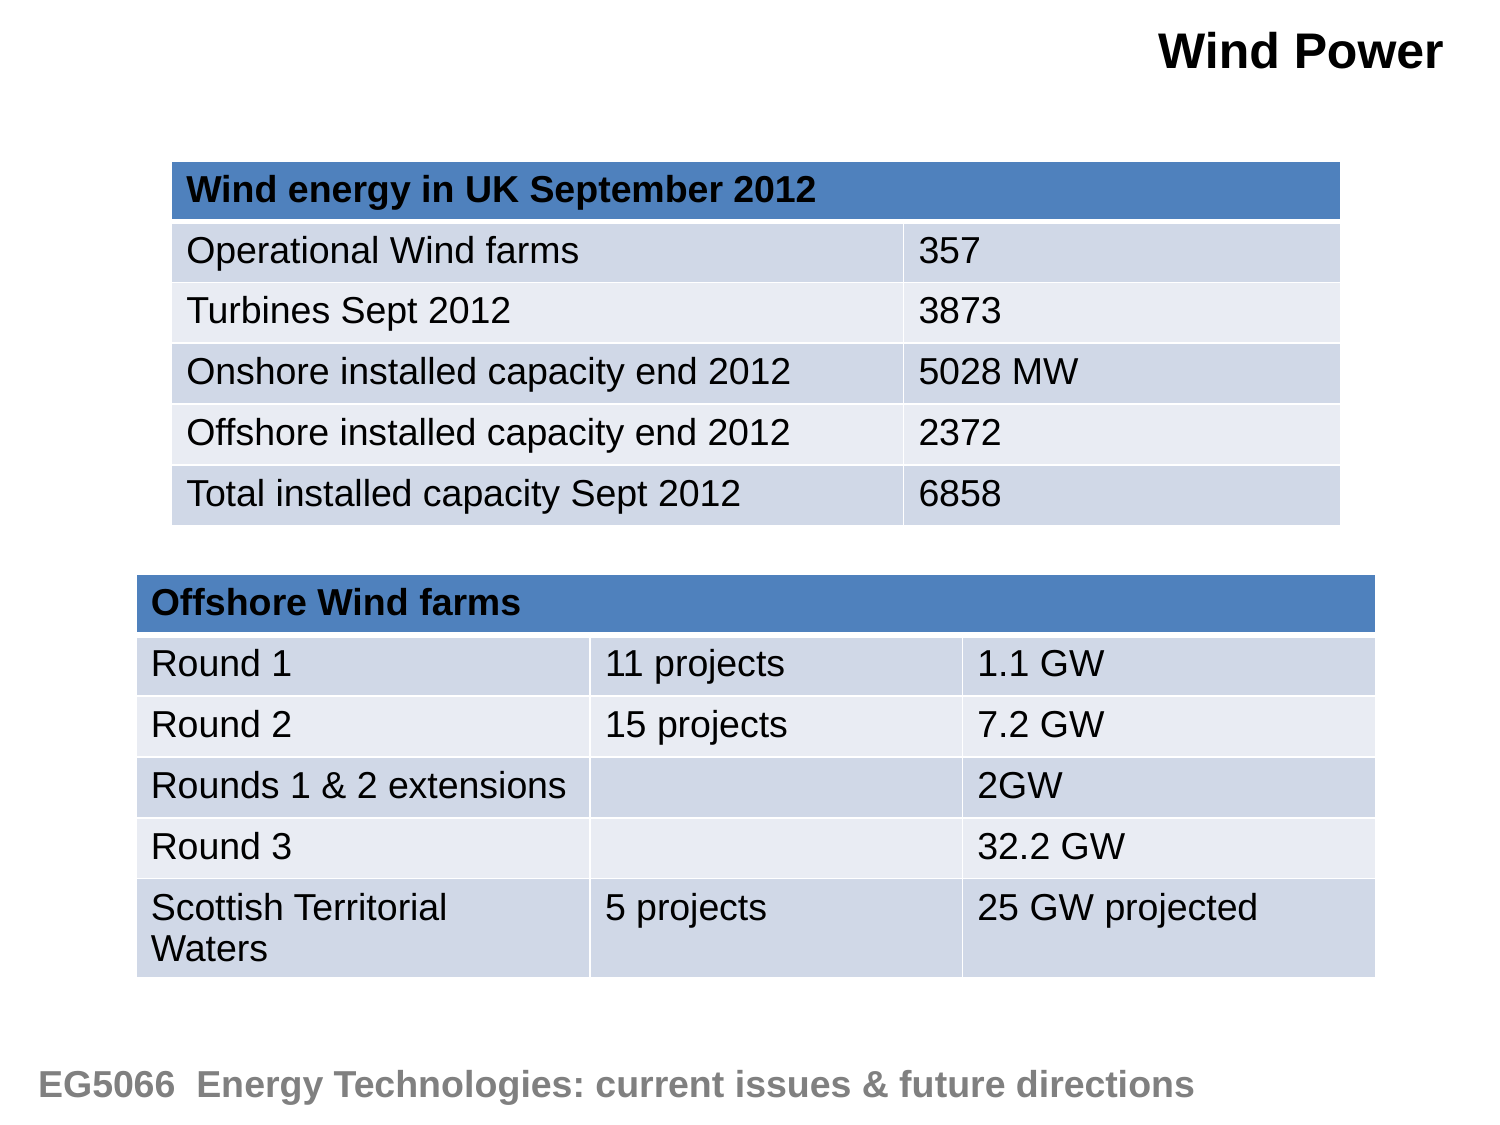

Wind Power
| Wind energy in UK September 2012 |  |
| --- | --- |
| Operational Wind farms | 357 |
| Turbines Sept 2012 | 3873 |
| Onshore installed capacity end 2012 | 5028 MW |
| Offshore installed capacity end 2012 | 2372 |
| Total installed capacity Sept 2012 | 6858 |
| Offshore Wind farms |  |  |
| --- | --- | --- |
| Round 1 | 11 projects | 1.1 GW |
| Round 2 | 15 projects | 7.2 GW |
| Rounds 1 & 2 extensions |  | 2GW |
| Round 3 |  | 32.2 GW |
| Scottish Territorial Waters | 5 projects | 25 GW projected |
EG5066  Energy Technologies: current issues & future directions